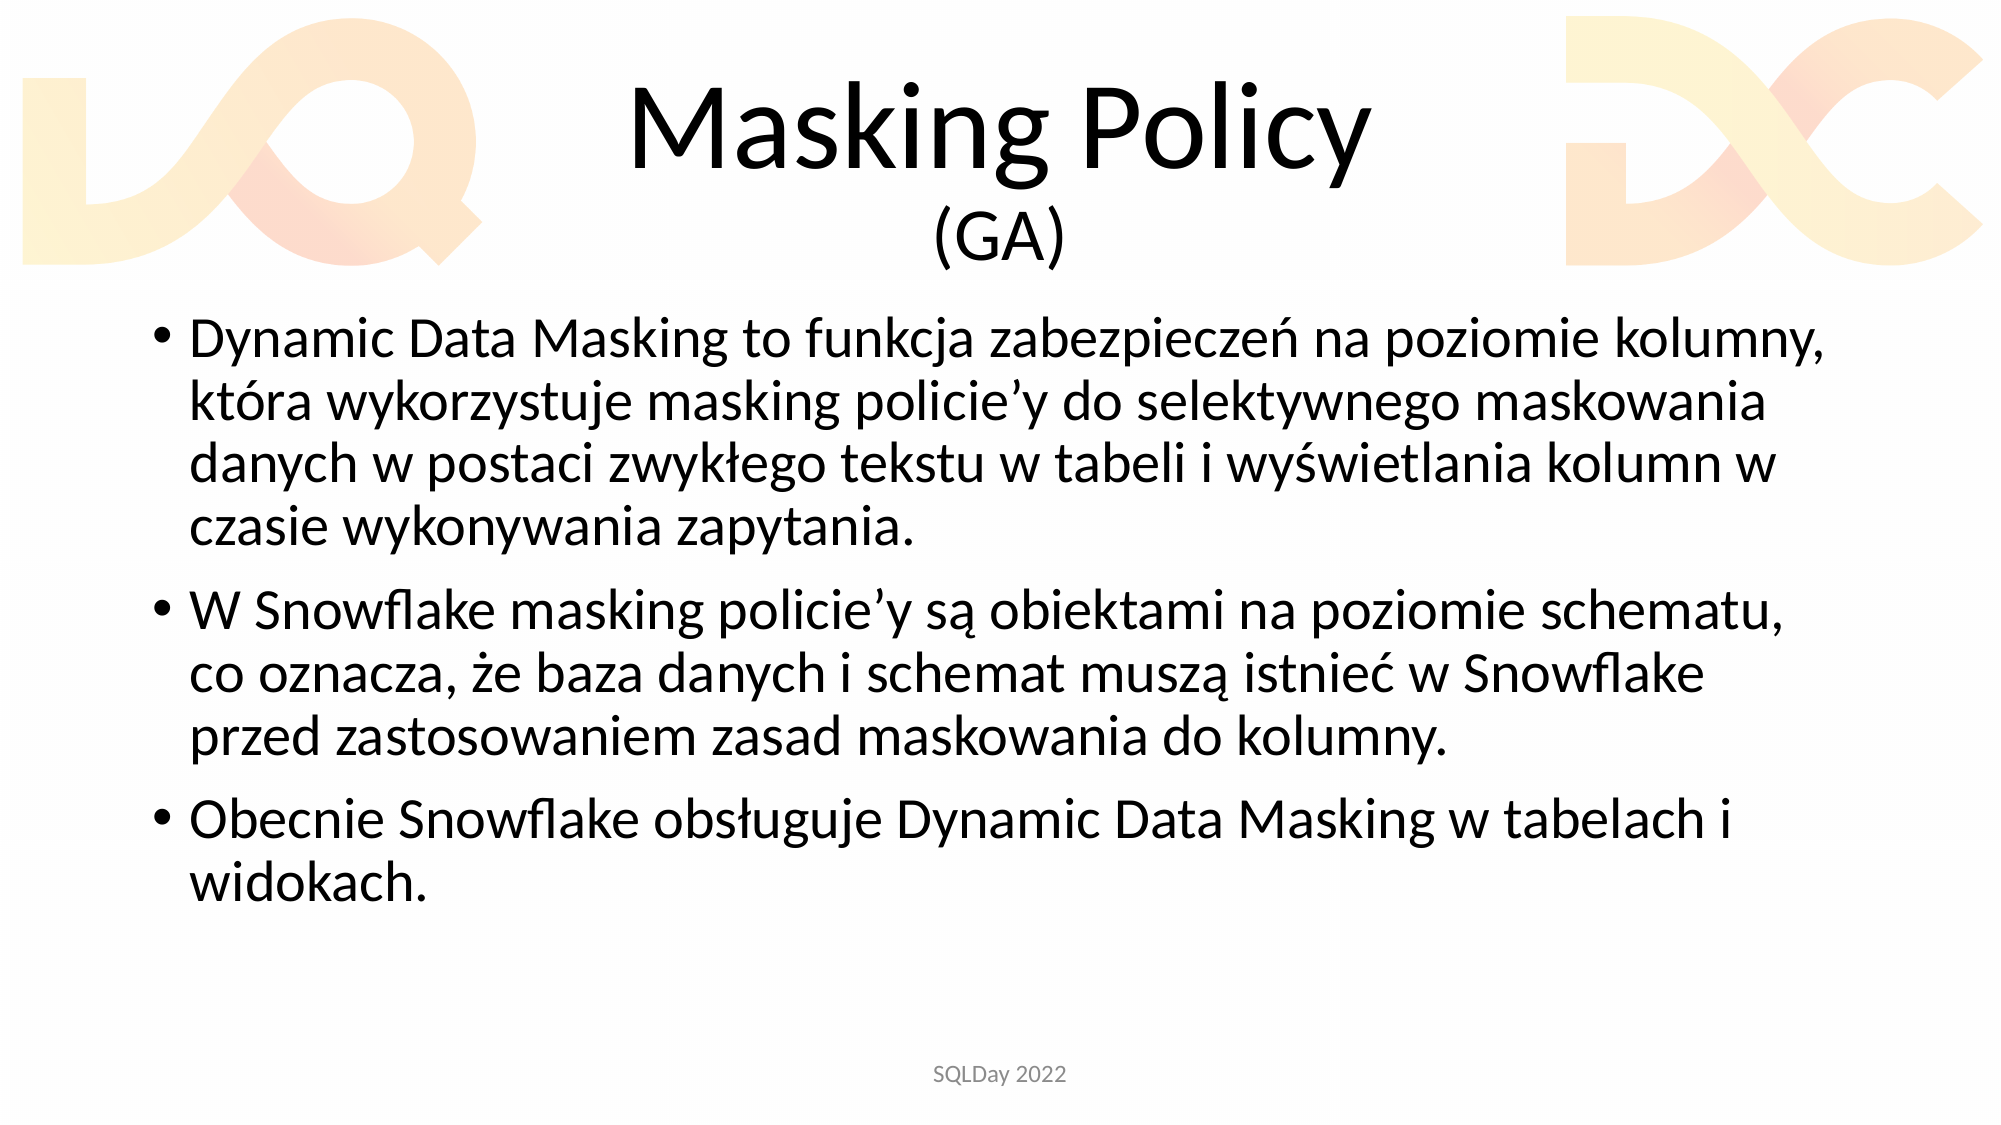

# Masking Policy (GA)
Dynamic Data Masking to funkcja zabezpieczeń na poziomie kolumny, która wykorzystuje masking policie’y do selektywnego maskowania danych w postaci zwykłego tekstu w tabeli i wyświetlania kolumn w czasie wykonywania zapytania.
W Snowflake masking policie’y są obiektami na poziomie schematu, co oznacza, że baza danych i schemat muszą istnieć w Snowflake przed zastosowaniem zasad maskowania do kolumny.
Obecnie Snowflake obsługuje Dynamic Data Masking w tabelach i widokach.
SQLDay 2022